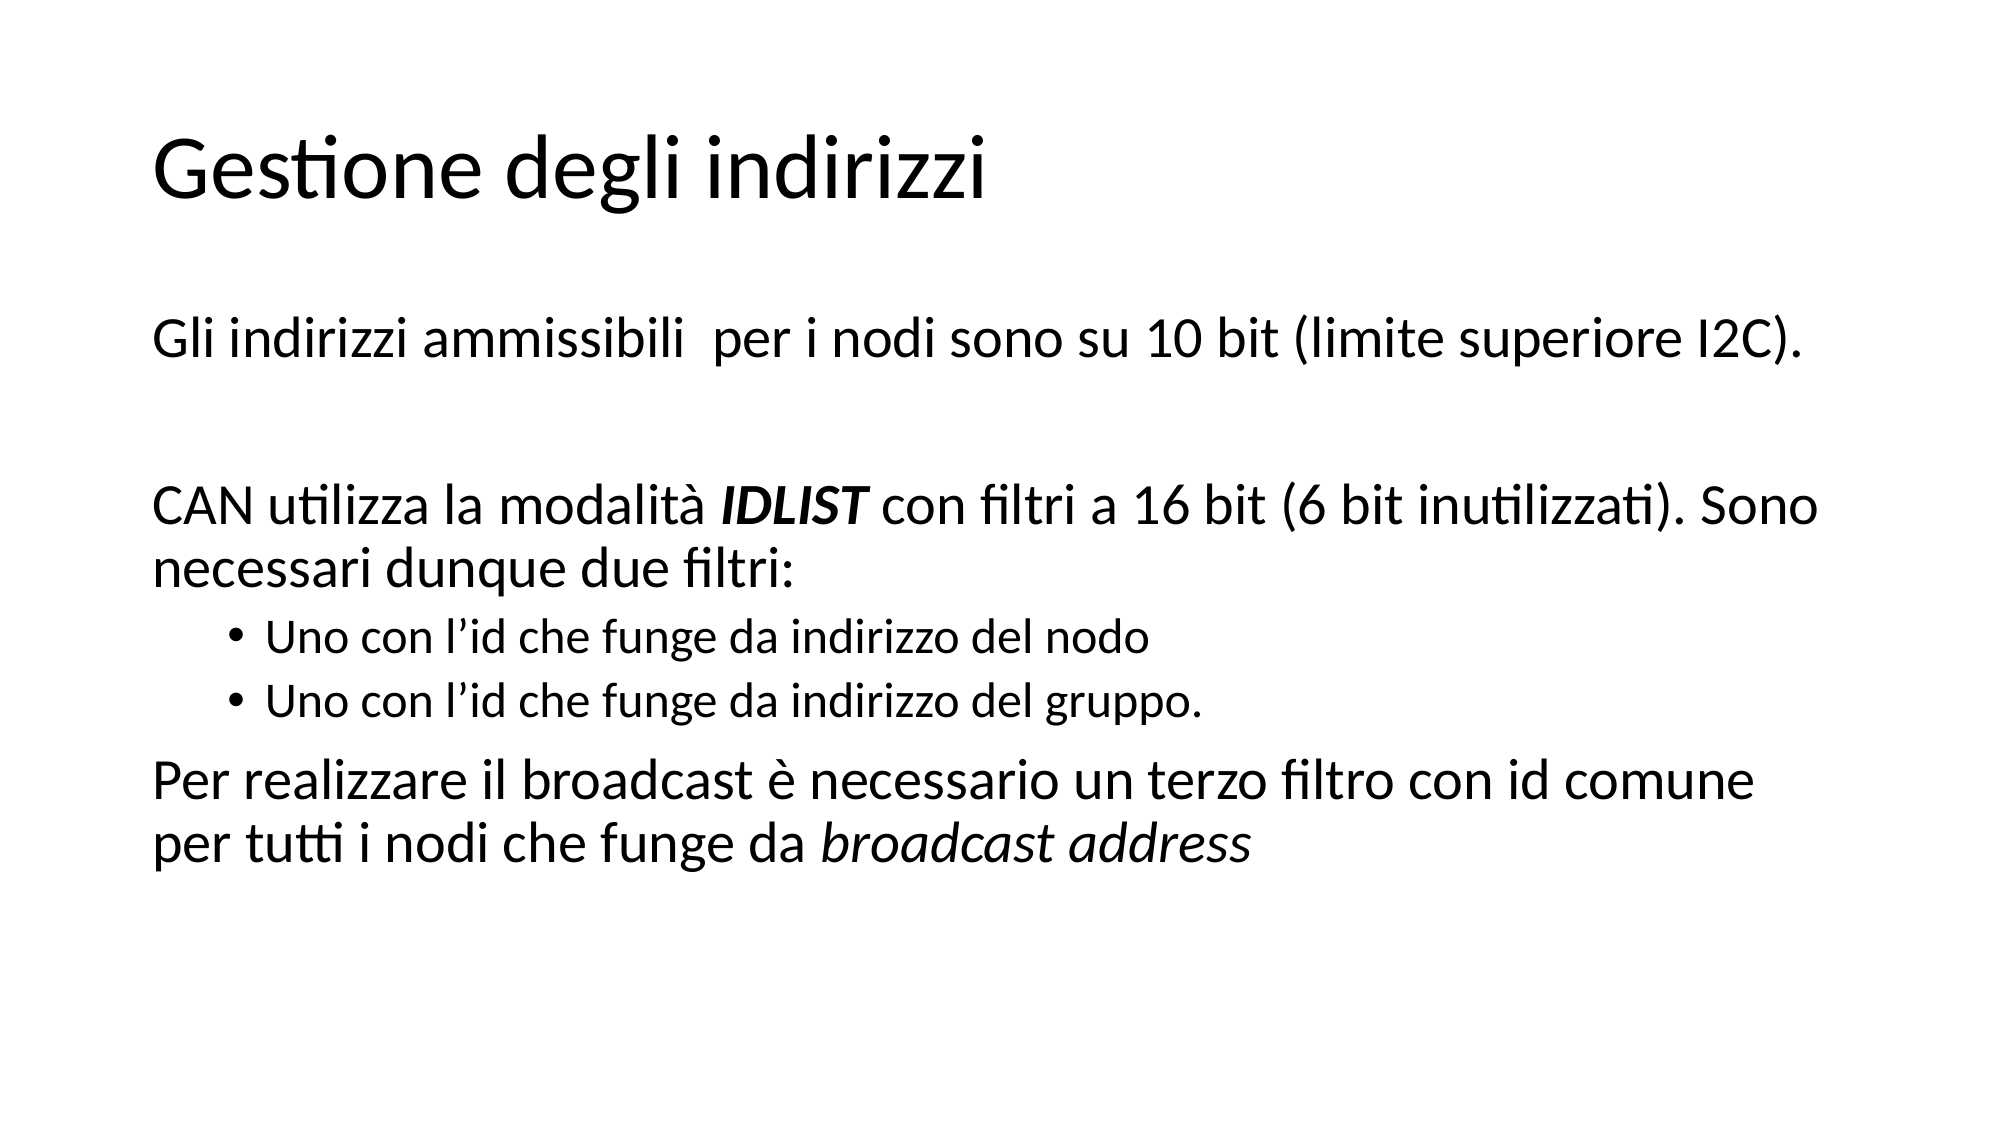

# Gestione degli indirizzi
Gli indirizzi ammissibili  per i nodi sono su 10 bit (limite superiore I2C).

CAN utilizza la modalità IDLIST con filtri a 16 bit (6 bit inutilizzati). Sono necessari dunque due filtri:
Uno con l’id che funge da indirizzo del nodo
Uno con l’id che funge da indirizzo del gruppo.
Per realizzare il broadcast è necessario un terzo filtro con id comune per tutti i nodi che funge da broadcast address